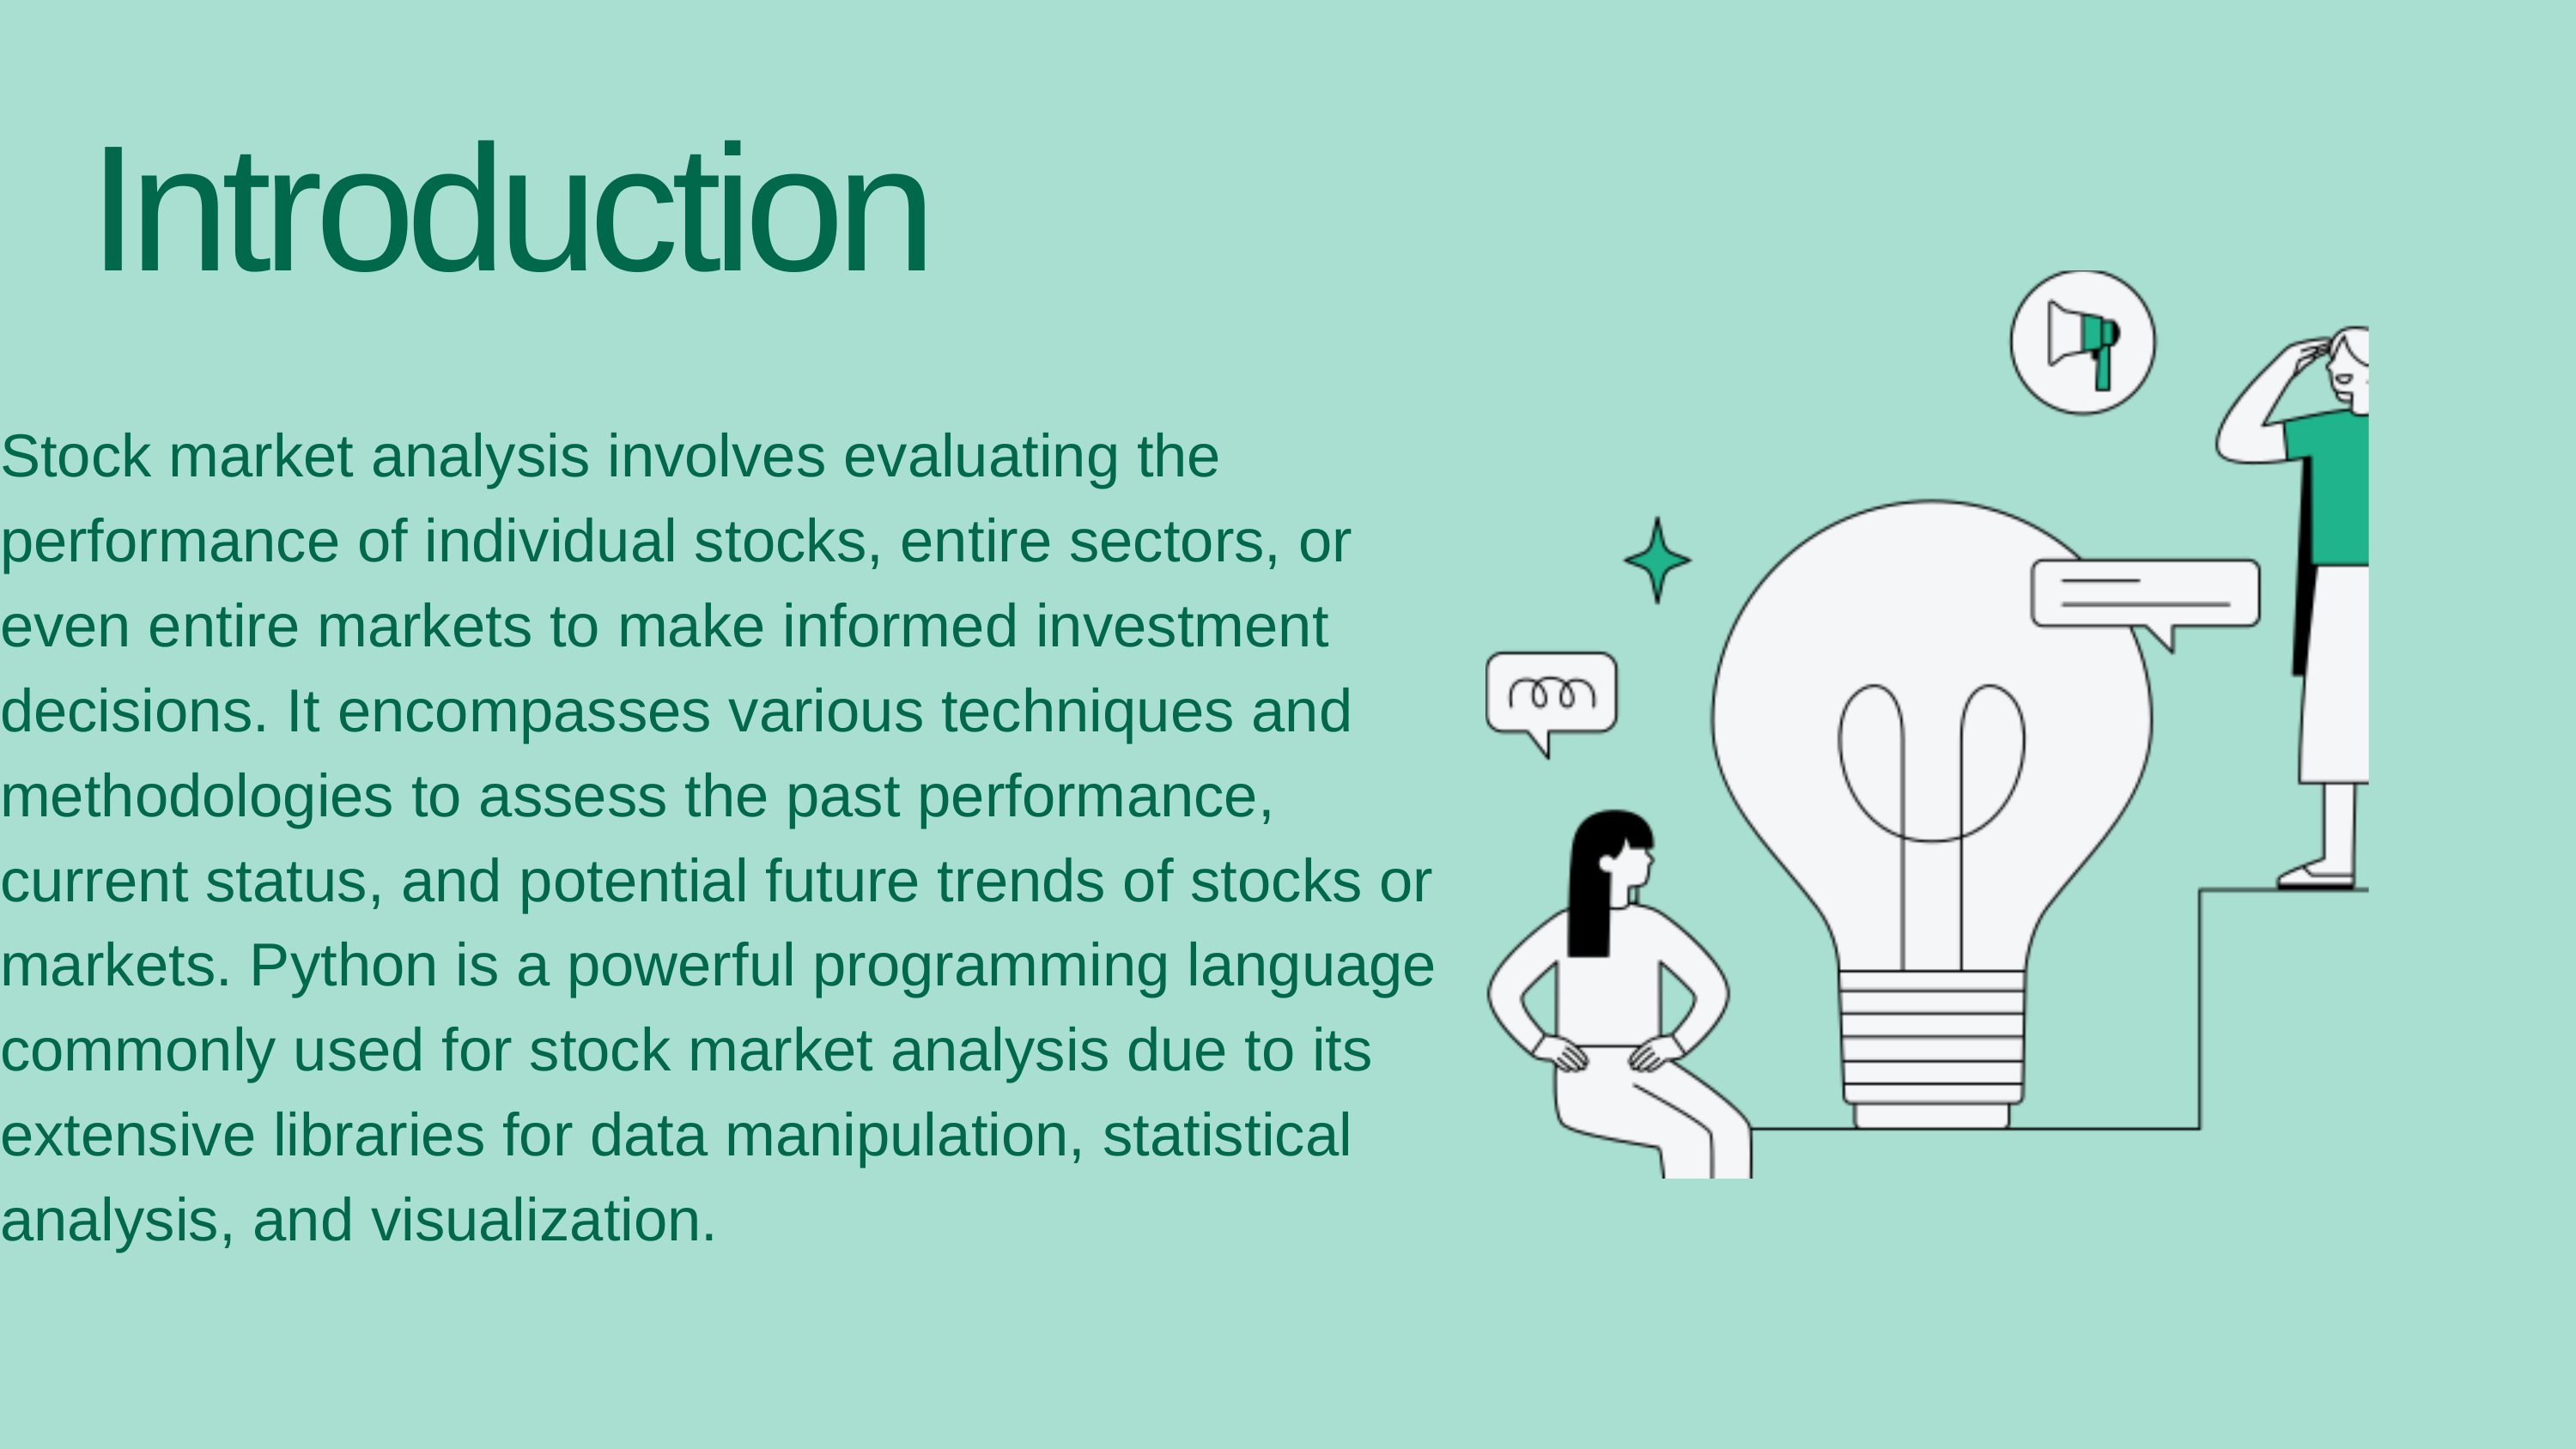

Introduction

Stock market analysis involves evaluating the performance of individual stocks, entire sectors, or even entire markets to make informed investment decisions. It encompasses various techniques and methodologies to assess the past performance, current status, and potential future trends of stocks or markets. Python is a powerful programming language commonly used for stock market analysis due to its extensive libraries for data manipulation, statistical analysis, and visualization.